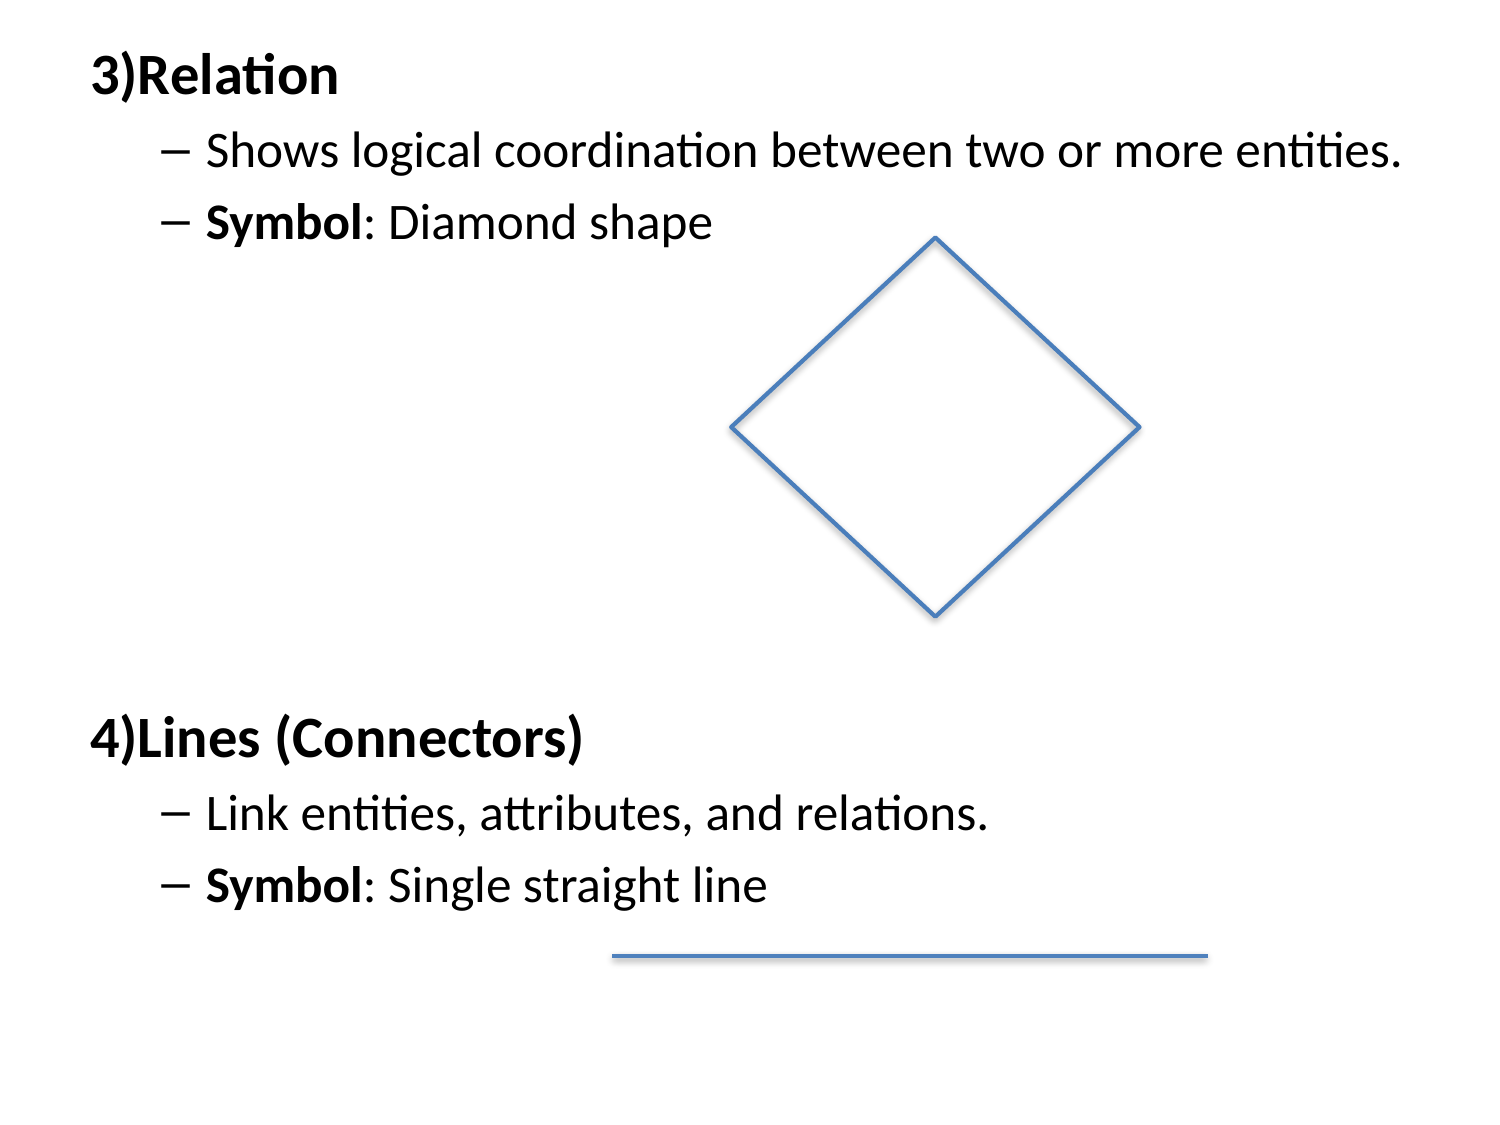

3)Relation
Shows logical coordination between two or more entities.
Symbol: Diamond shape

4)Lines (Connectors)
Link entities, attributes, and relations.
Symbol: Single straight line